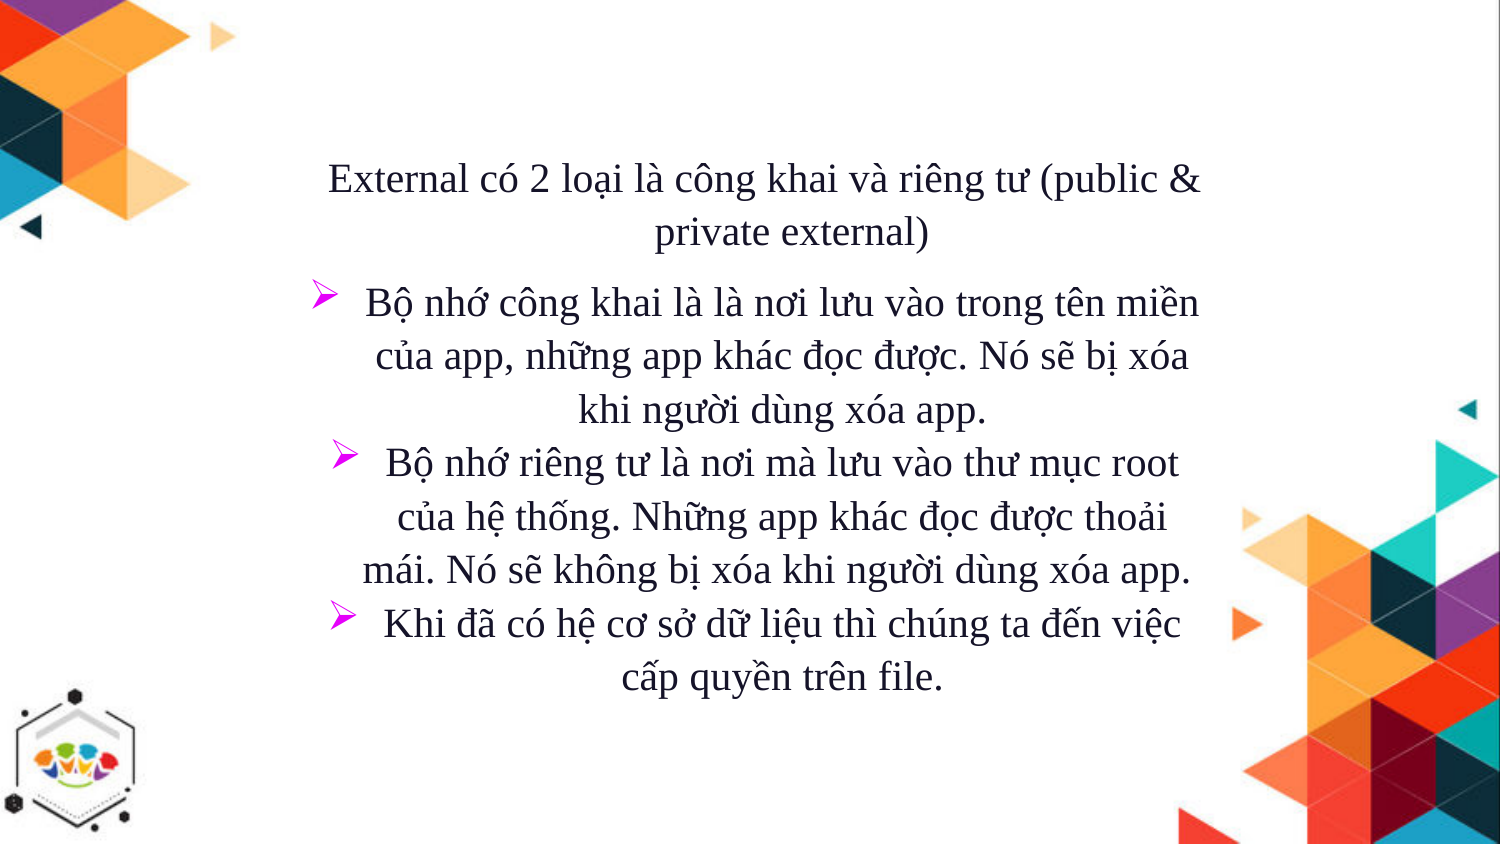

External có 2 loại là công khai và riêng tư (public & private external)
Bộ nhớ công khai là là nơi lưu vào trong tên miền của app, những app khác đọc được. Nó sẽ bị xóa khi người dùng xóa app.
Bộ nhớ riêng tư là nơi mà lưu vào thư mục root của hệ thống. Những app khác đọc được thoải mái. Nó sẽ không bị xóa khi người dùng xóa app.
Khi đã có hệ cơ sở dữ liệu thì chúng ta đến việc cấp quyền trên file.